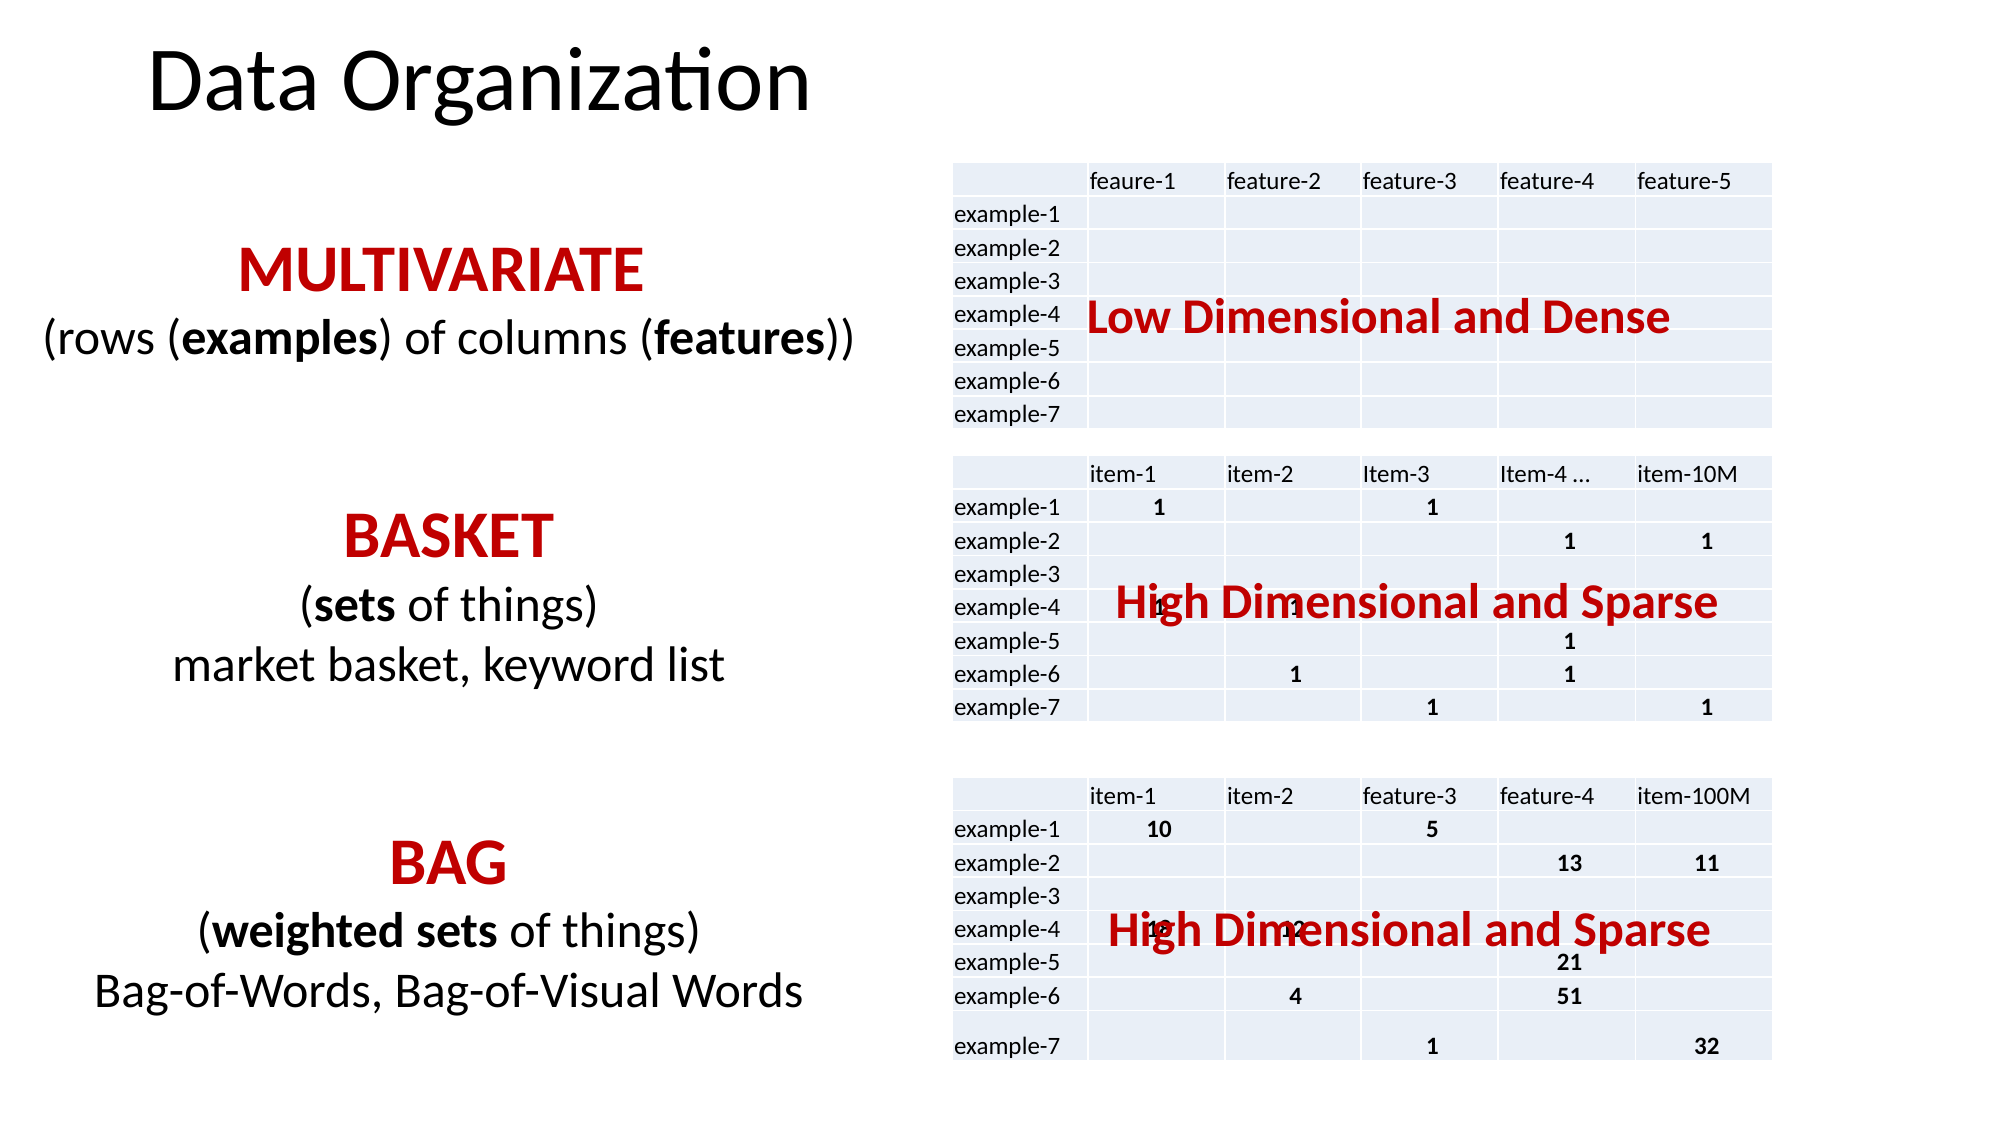

# Data Organization
|  | feaure-1 | feature-2 | feature-3 | feature-4 | feature-5 |
| --- | --- | --- | --- | --- | --- |
| example-1 |  |  |  |  |  |
| example-2 |  |  |  |  |  |
| example-3 |  |  |  |  |  |
| example-4 |  |  |  |  |  |
| example-5 |  |  |  |  |  |
| example-6 |  |  |  |  |  |
| example-7 |  |  |  |  |  |
MULTIVARIATE
(rows (examples) of columns (features))
Low Dimensional and Dense
|  | item-1 | item-2 | Item-3 | Item-4 … | item-10M |
| --- | --- | --- | --- | --- | --- |
| example-1 | 1 |  | 1 |  |  |
| example-2 |  |  |  | 1 | 1 |
| example-3 |  |  |  |  |  |
| example-4 | 1 | 1 |  |  |  |
| example-5 |  |  |  | 1 |  |
| example-6 |  | 1 |  | 1 |  |
| example-7 |  |  | 1 |  | 1 |
BASKET
(sets of things)
market basket, keyword list
High Dimensional and Sparse
|  | item-1 | item-2 | feature-3 | feature-4 | item-100M |
| --- | --- | --- | --- | --- | --- |
| example-1 | 10 |  | 5 |  |  |
| example-2 |  |  |  | 13 | 11 |
| example-3 |  |  |  |  |  |
| example-4 | 18 | 12 |  |  |  |
| example-5 |  |  |  | 21 |  |
| example-6 |  | 4 |  | 51 |  |
| example-7 |  |  | 1 |  | 32 |
BAG
(weighted sets of things)
Bag-of-Words, Bag-of-Visual Words
High Dimensional and Sparse